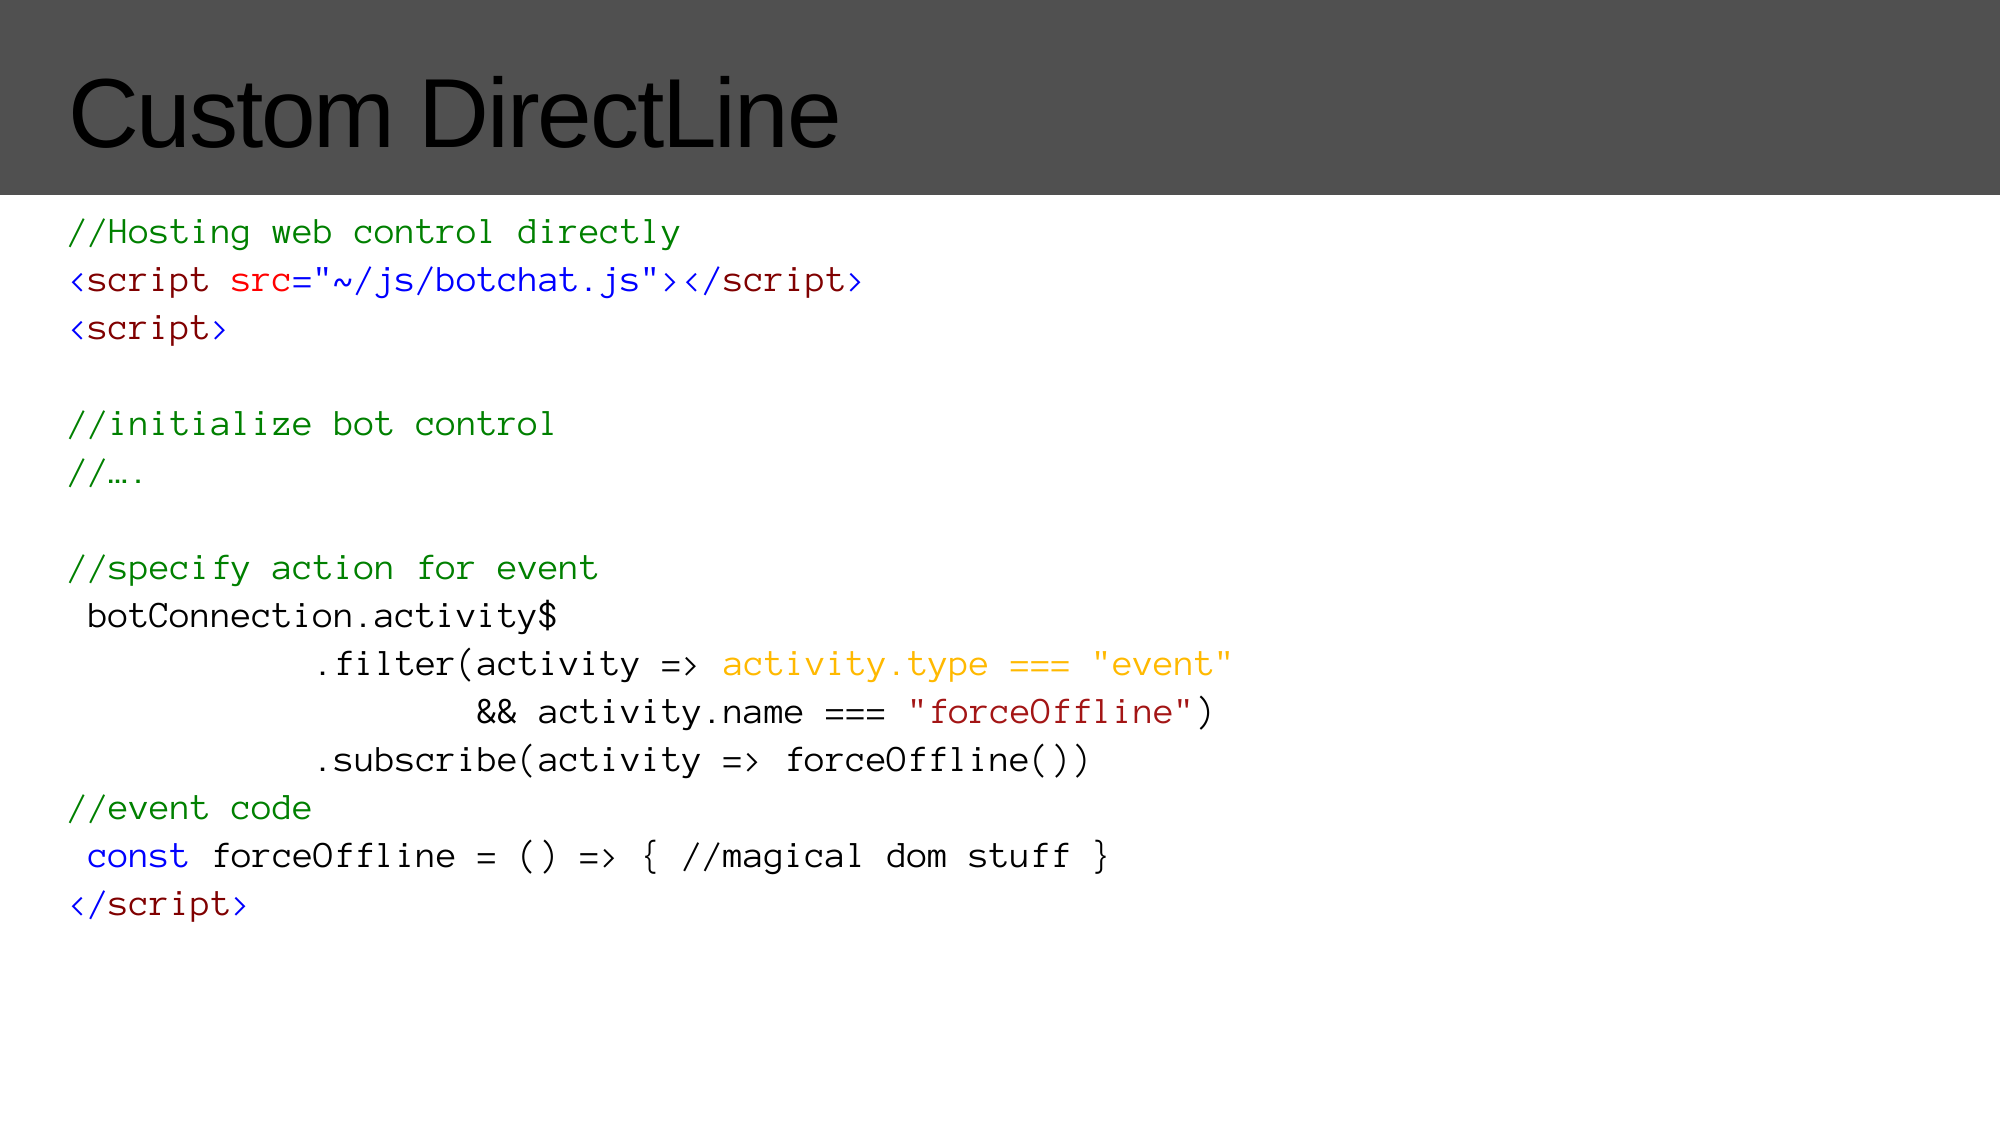

# Custom DirectLine
//Hosting web control directly
<script src="~/js/botchat.js"></script>
<script>

//initialize bot control
//….

//specify action for event
 botConnection.activity$
            .filter(activity => activity.type === "event"
                    && activity.name === "forceOffline")
            .subscribe(activity => forceOffline())
//event code
 const forceOffline = () => { //magical dom stuff }
</script>